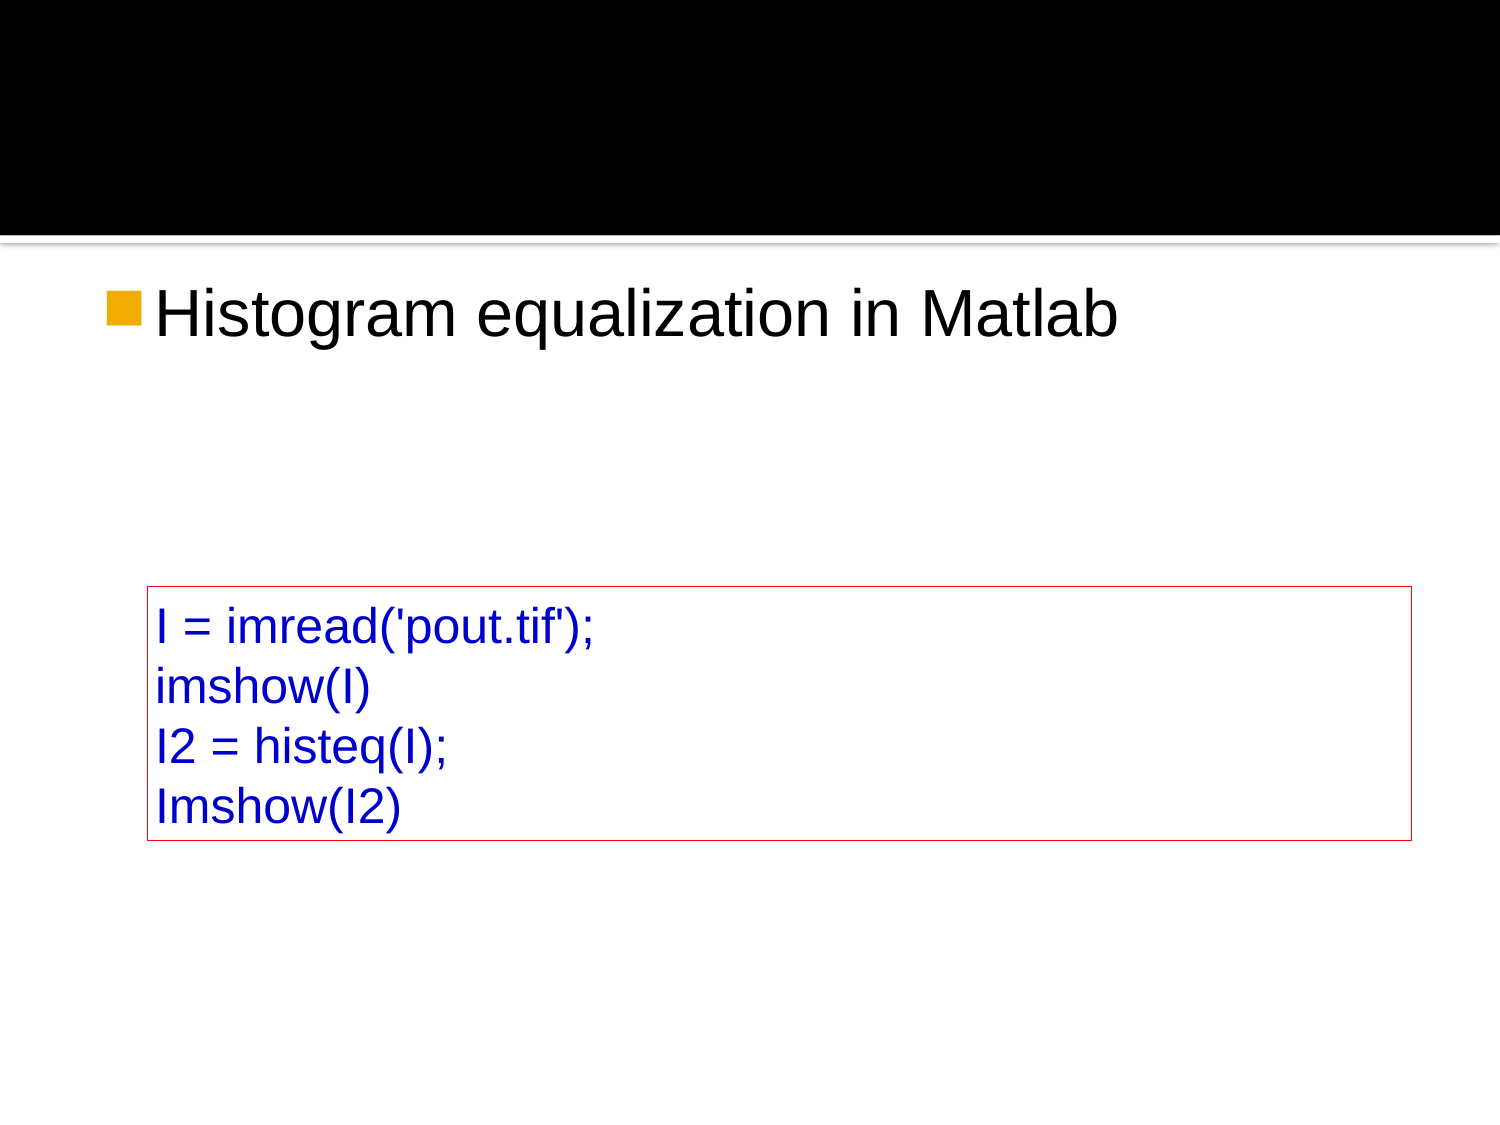

#
Histogram equalization in Matlab
I = imread('pout.tif');
imshow(I)
I2 = histeq(I);
Imshow(I2)